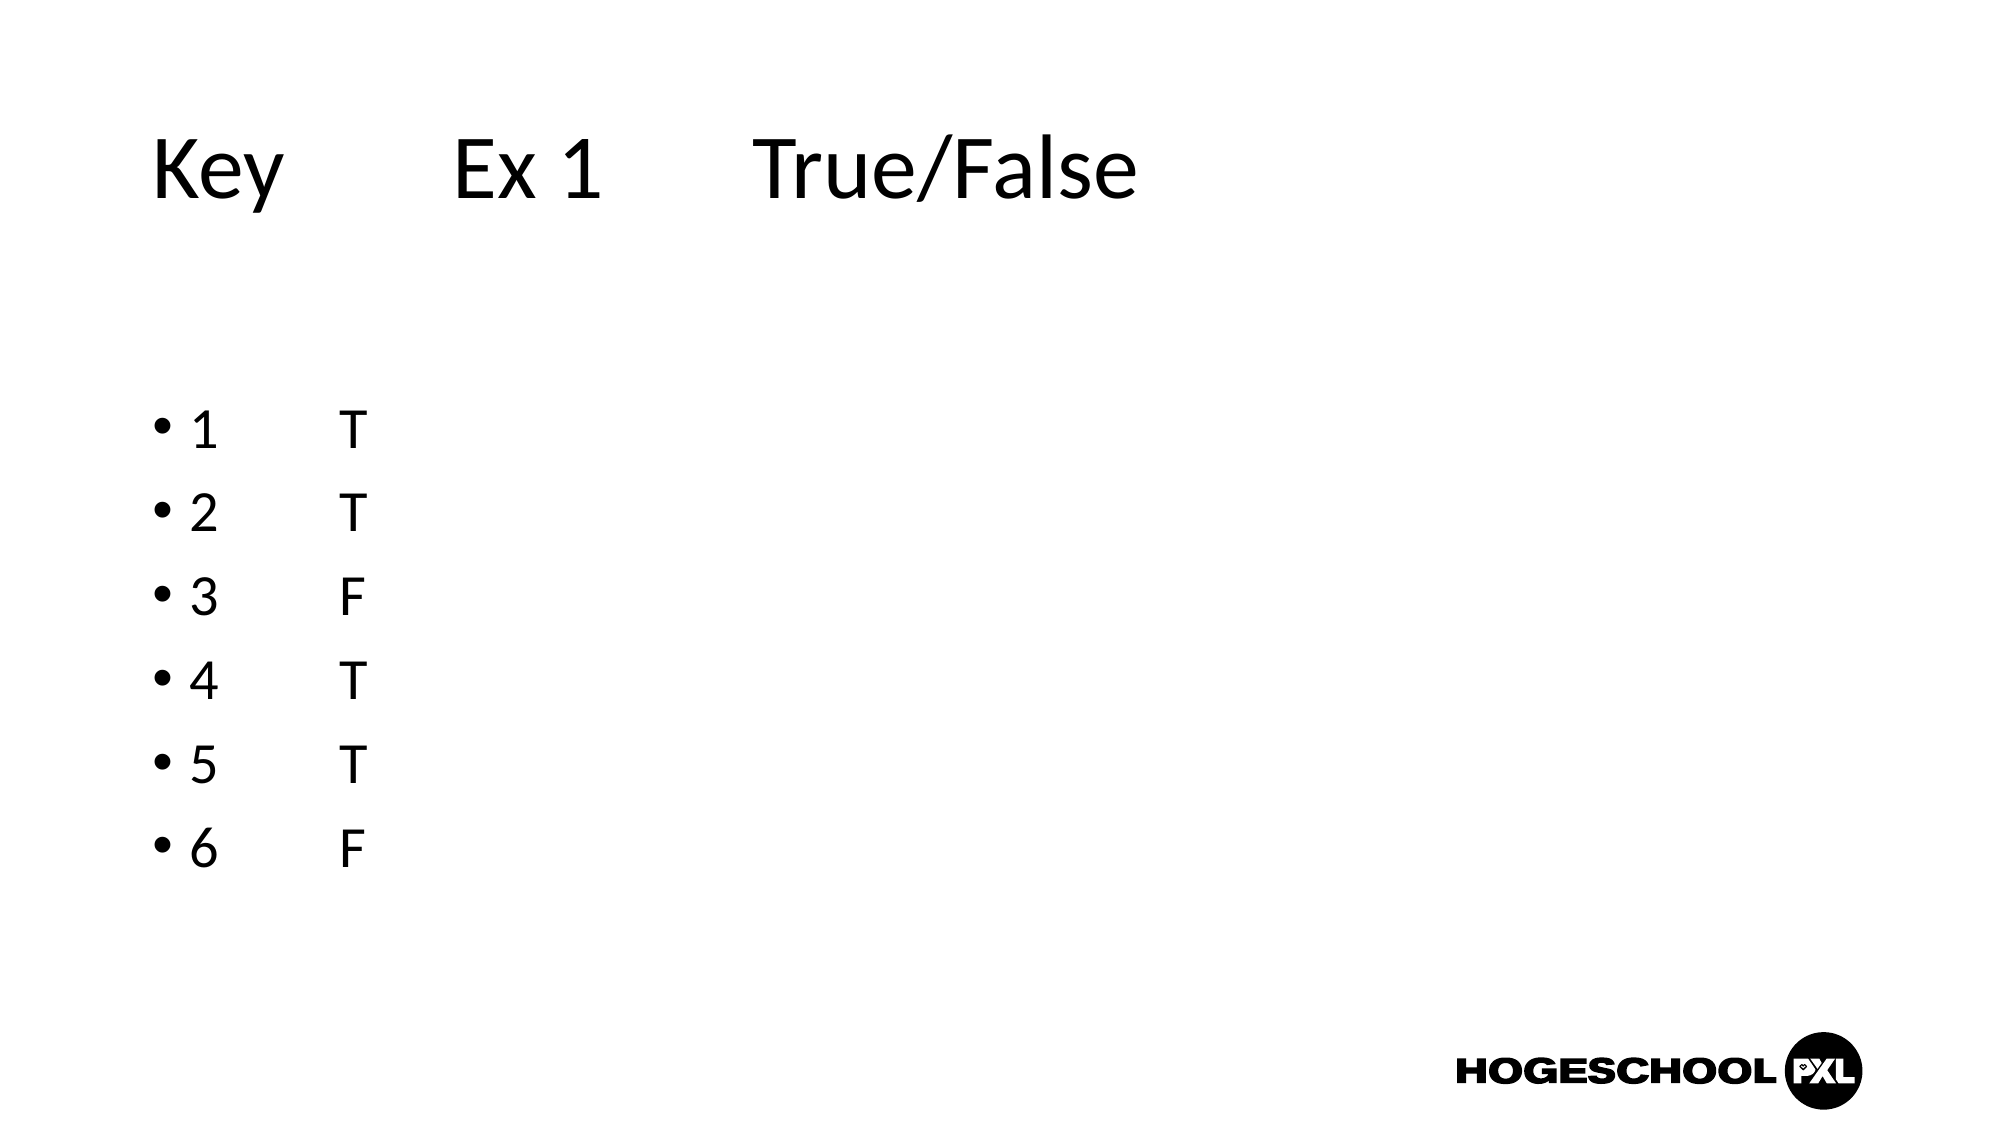

# Key 	Ex 1 	True/False

1	T
2	T
3	F
4	T
5	T
6	F